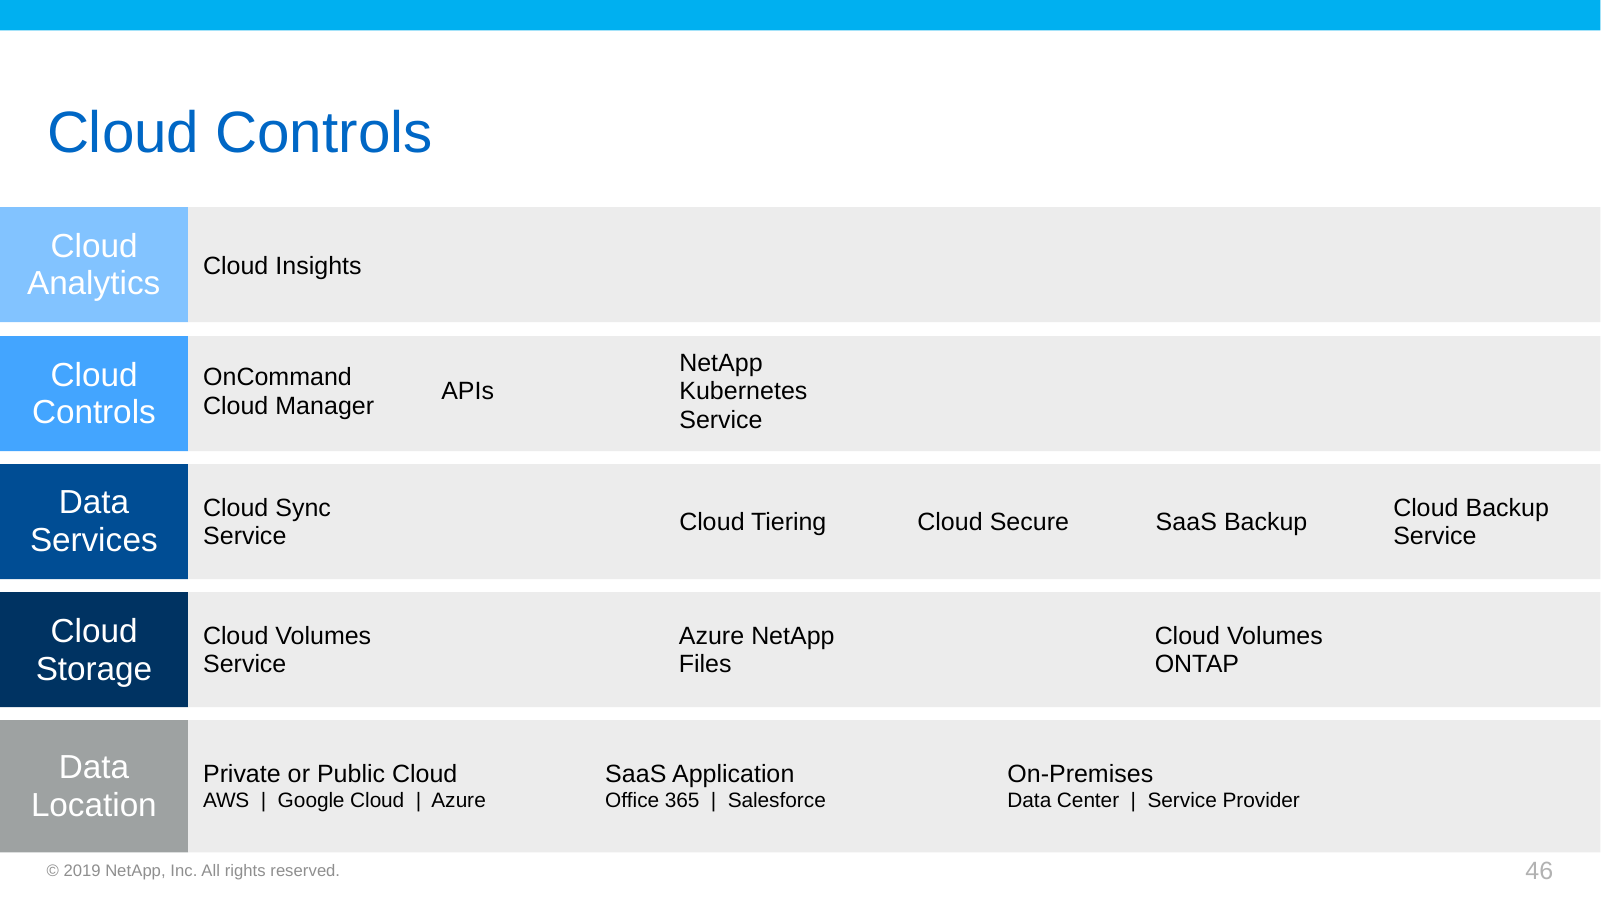

# Cloud Controls

Cloud Analytics

Cloud Insights
Data Services

Cloud Sync
Service
Cloud Tiering
Cloud Secure
SaaS Backup
Cloud Backup Service
Cloud Storage

Cloud Volumes
Service
Azure NetApp Files
Cloud Volumes ONTAP
Private or Public Cloud
AWS  |  Google Cloud  |  Azure
SaaS Application
Office 365  |  Salesforce
On-Premises
Data Center  |  Service Provider
Data Location

Cloud Controls

NetApp Kubernetes Service
OnCommand
Cloud Manager
APIs
© 2019 NetApp, Inc. All rights reserved.

46